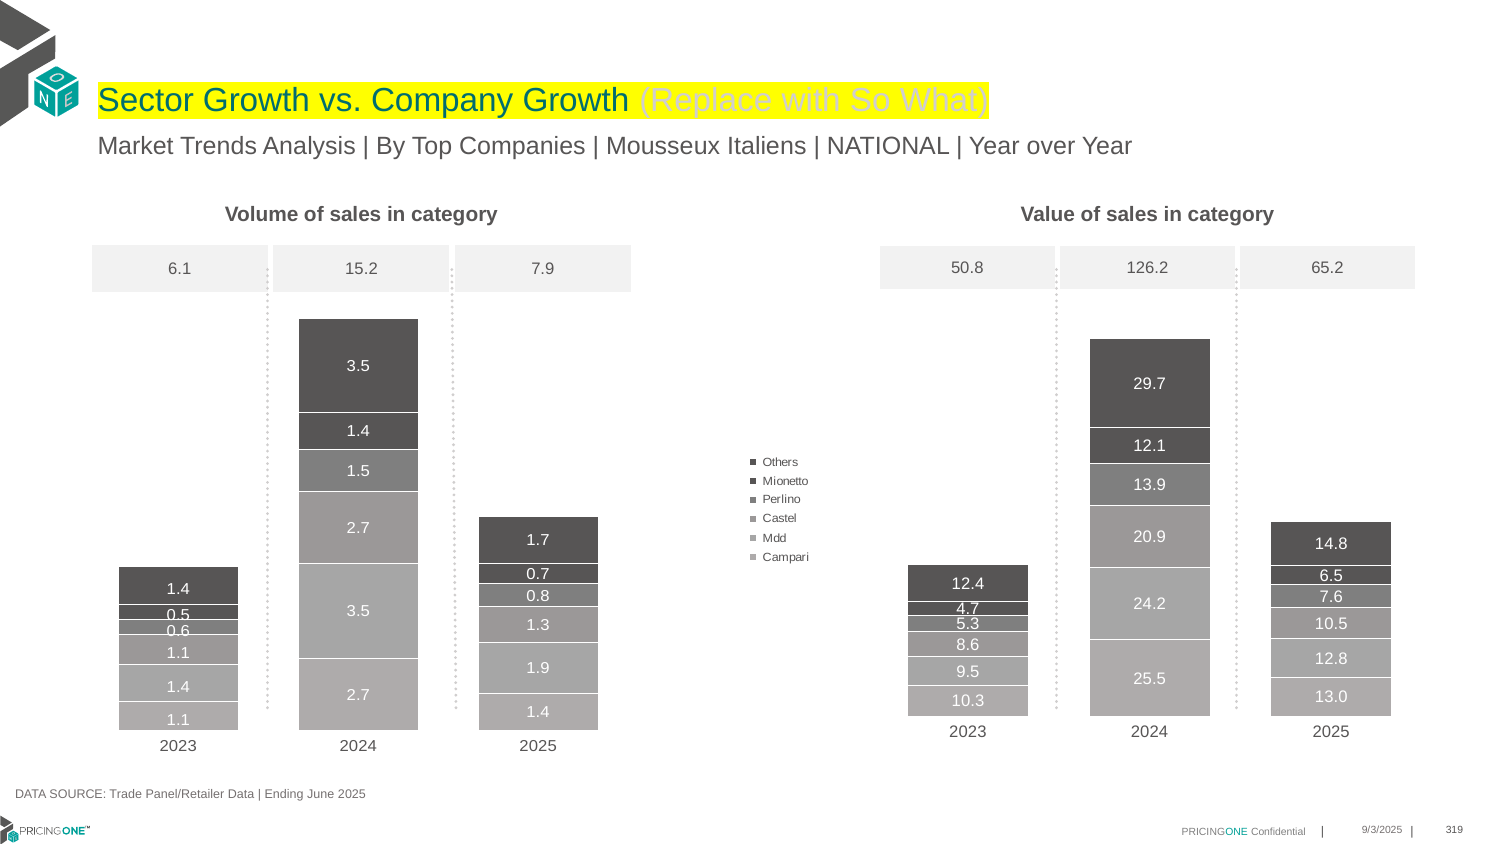

# Sector Growth vs. Company Growth (Replace with So What)
Market Trends Analysis | By Top Companies | Mousseux Italiens | NATIONAL | Year over Year
| Value of sales in category |  |  |
| --- | --- | --- |
| 50.8 | 126.2 | 65.2 |
| Volume of sales in category |  |  |
| --- | --- | --- |
| 6.1 | 15.2 | 7.9 |

### Chart

| Category | Campari | Mdd | Castel | Perlino | Mionetto | Others |
|---|---|---|---|---|---|---|
| 2023 | 10.331134 | 9.504072 | 8.591361 | 5.252548 | 4.677497 | 12.393855 |
| 2024 | 25.474872 | 24.166254 | 20.883421 | 13.903604 | 12.055405 | 29.73158 |
| 2025 | 13.032236 | 12.767007 | 10.509005 | 7.639109 | 6.455654 | 14.752625 |

### Chart

| Category | Campari | Mdd | Castel | Perlino | Mionetto | Others |
|---|---|---|---|---|---|---|
| 2023 | 1.064208 | 1.364234 | 1.108284 | 0.577698 | 0.535144 | 1.421039 |
| 2024 | 2.659136 | 3.524744 | 2.65398 | 1.534852 | 1.38247 | 3.468409 |
| 2025 | 1.37969 | 1.892093 | 1.313275 | 0.846227 | 0.742025 | 1.74857 |
DATA SOURCE: Trade Panel/Retailer Data | Ending June 2025

9/3/2025
319